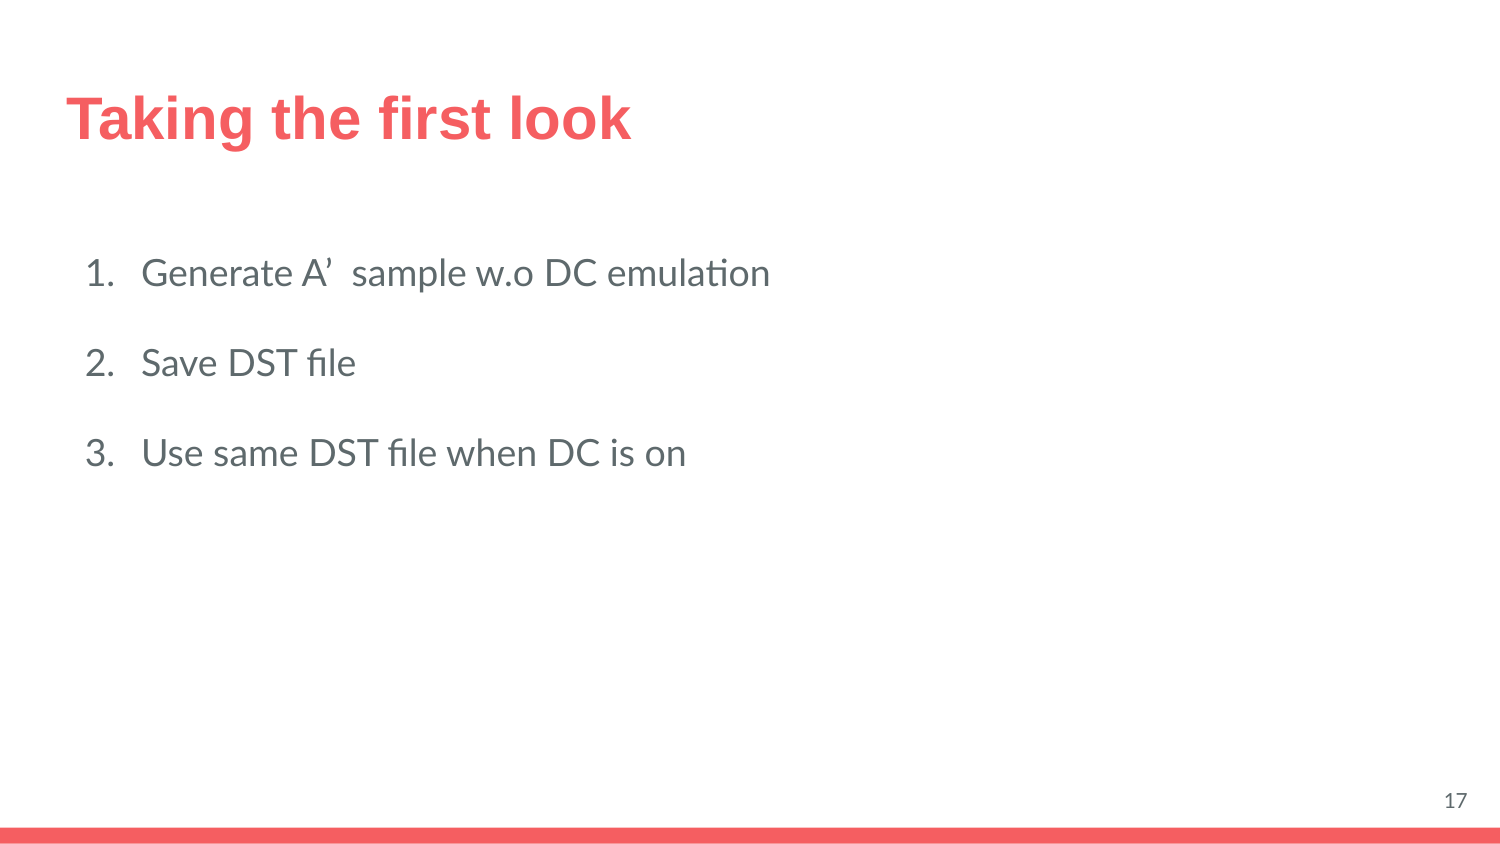

# Taking the first look
Generate A’  sample w.o DC emulation
Save DST file
Use same DST file when DC is on
17